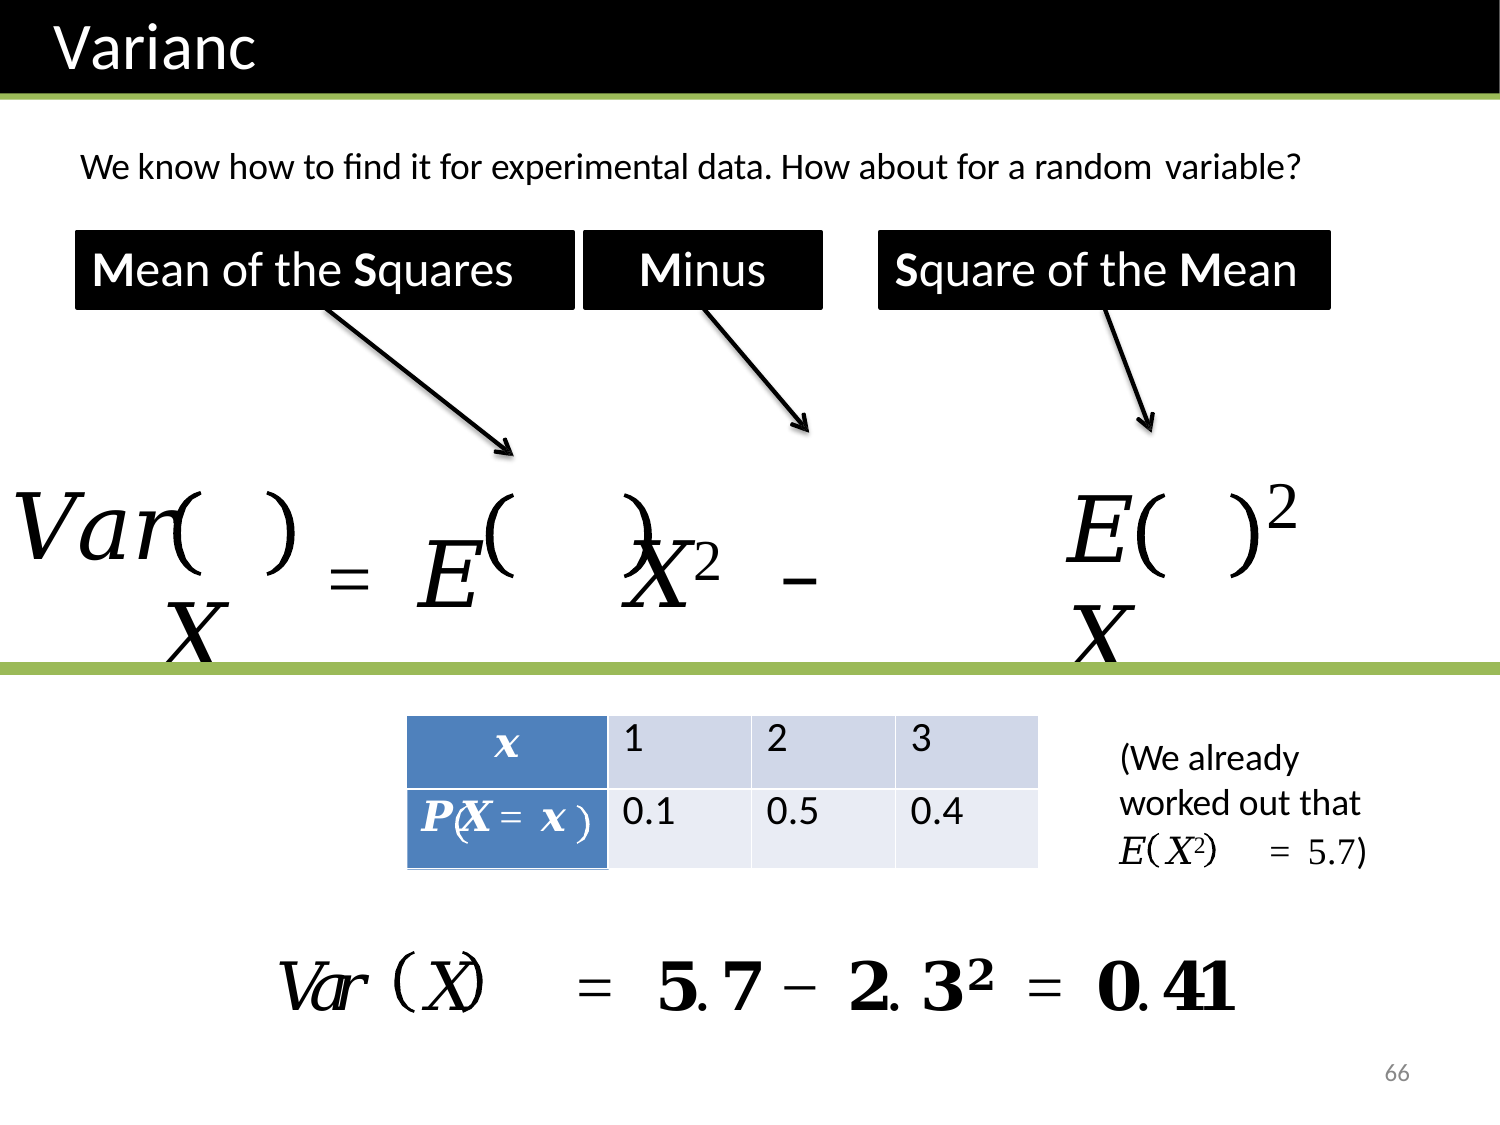

Variance

We know how to find it for experimental data. How about for a random variable?

Mean of the Squares
Minus
Square of the Mean

2
𝑉𝑎𝑟	𝑋
= 𝐸	𝑋2	–
𝐸	𝑋

| 𝒙 | 1 | 2 | 3 |
| --- | --- | --- | --- |
| 𝑷 𝑿 = 𝒙 | 0.1 | 0.5 | 0.4 |
(We already  worked out that
𝐸    𝑋2	= 5.7)

𝑉𝑎𝑟	𝑋	= 𝟓. 𝟕   − 𝟐. 𝟑𝟐	= 𝟎. 𝟒𝟏

66